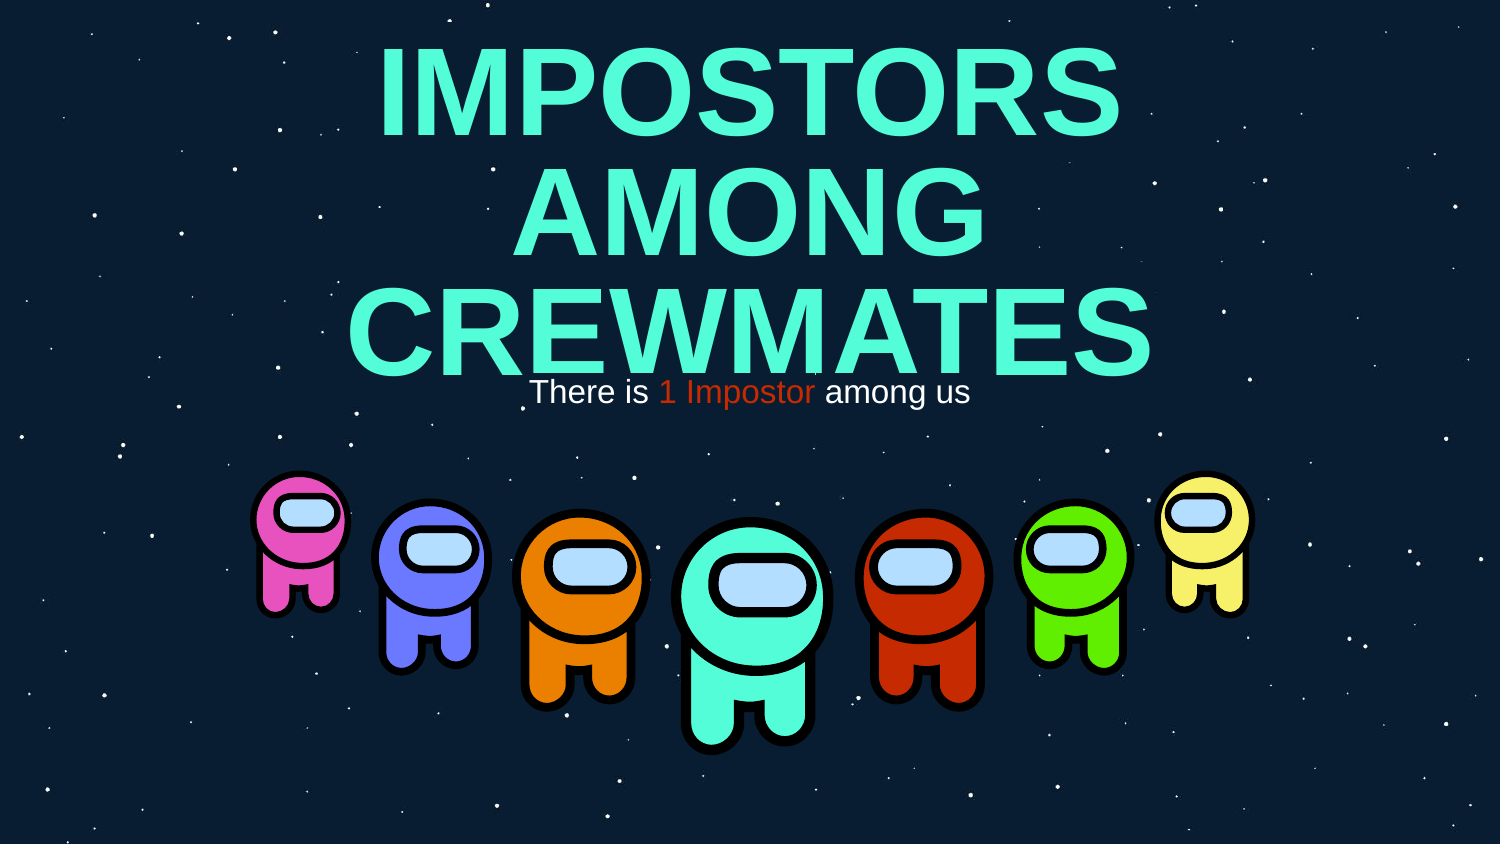

# IMPOSTORS AMONG CREWMATES
There is 1 Impostor among us